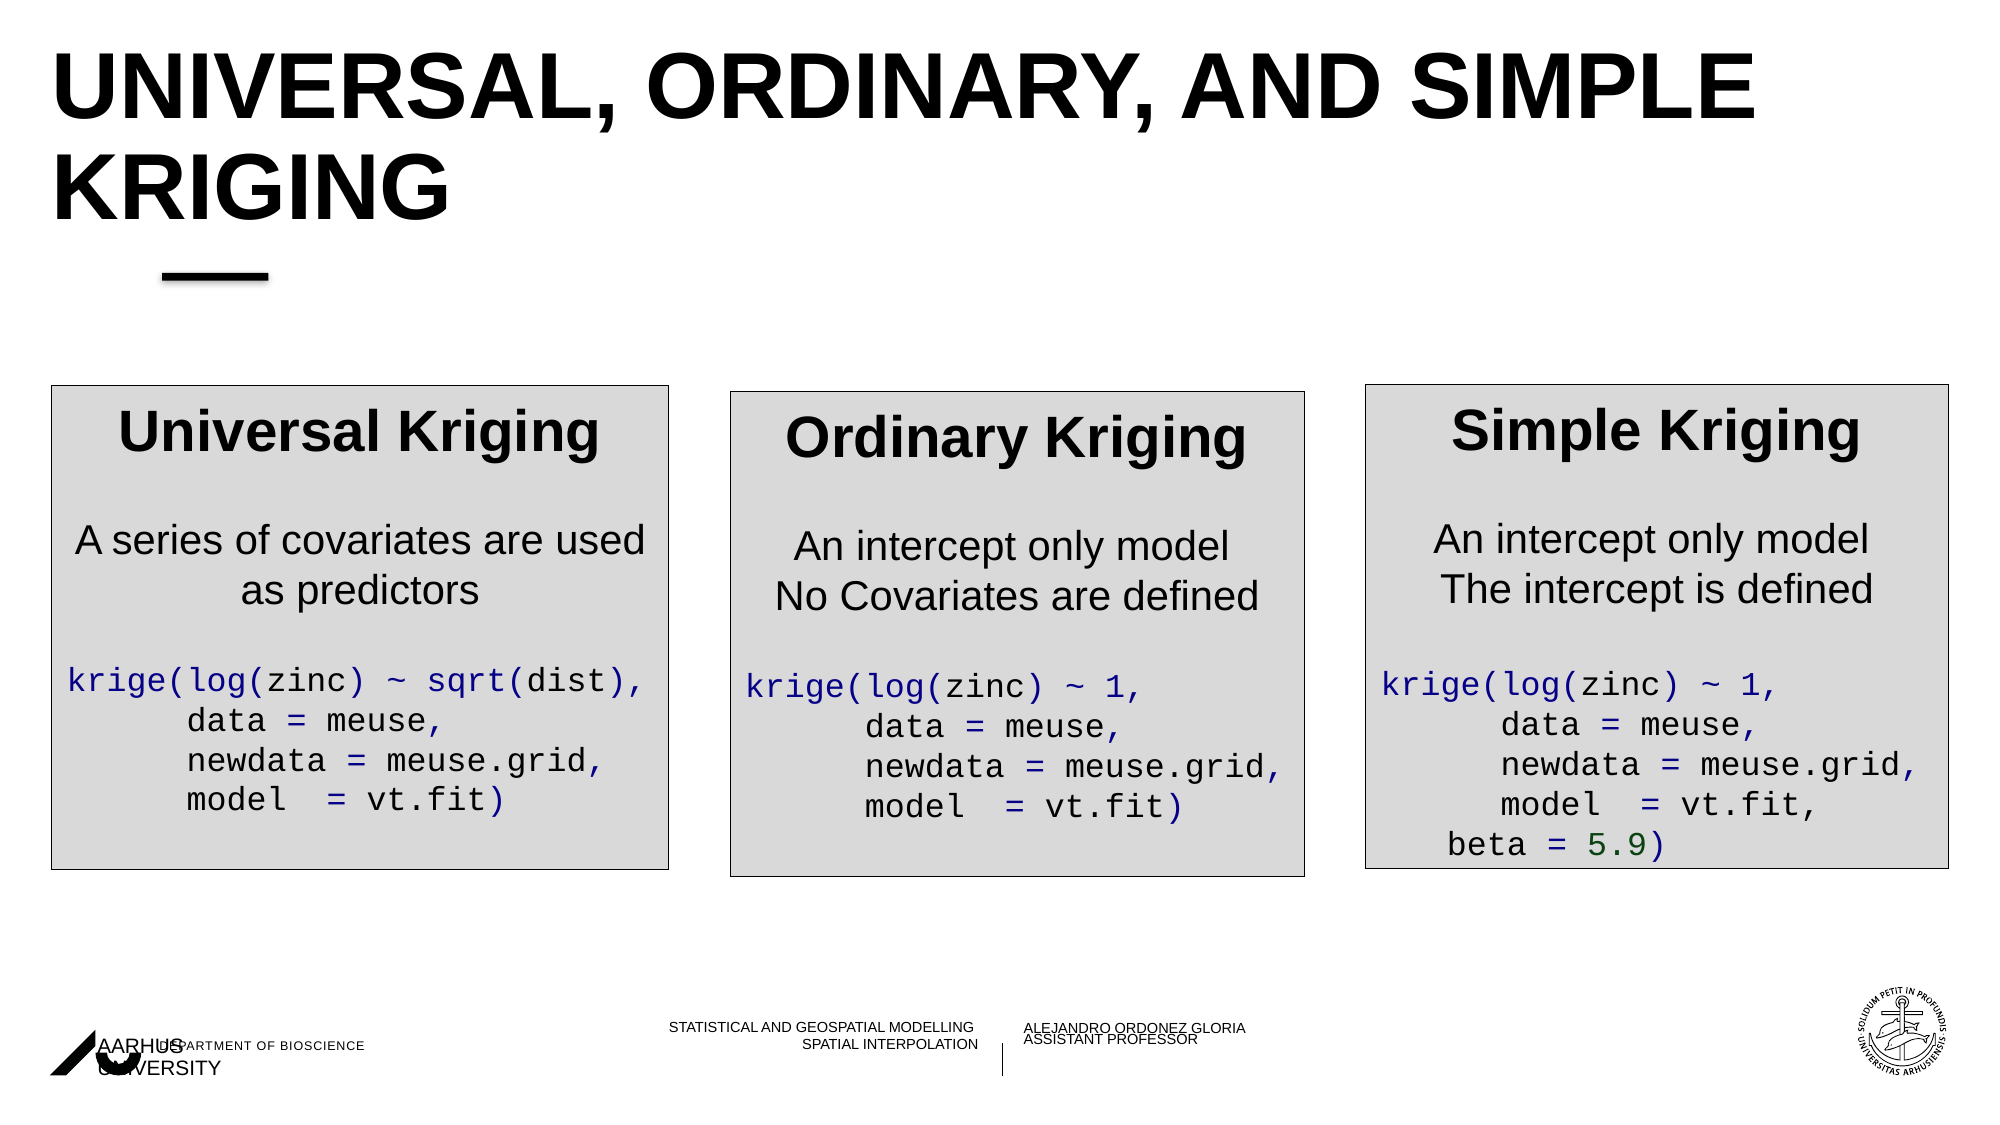

# Universal, Ordinary, and Simple Kriging
Simple Kriging

An intercept only model
The intercept is defined

krige(log(zinc) ~ 1,
      data = meuse,
      newdata = meuse.grid,
      model  = vt.fit,
      beta = 5.9)
Universal Kriging

A series of covariates are used as predictors

krige(log(zinc) ~ sqrt(dist),
      data = meuse,
      newdata = meuse.grid,
      model  = vt.fit)

Ordinary Kriging

An intercept only model
No Covariates are defined

krige(log(zinc) ~ 1,
      data = meuse,
      newdata = meuse.grid,
      model  = vt.fit)

22/11/202227/08/2018